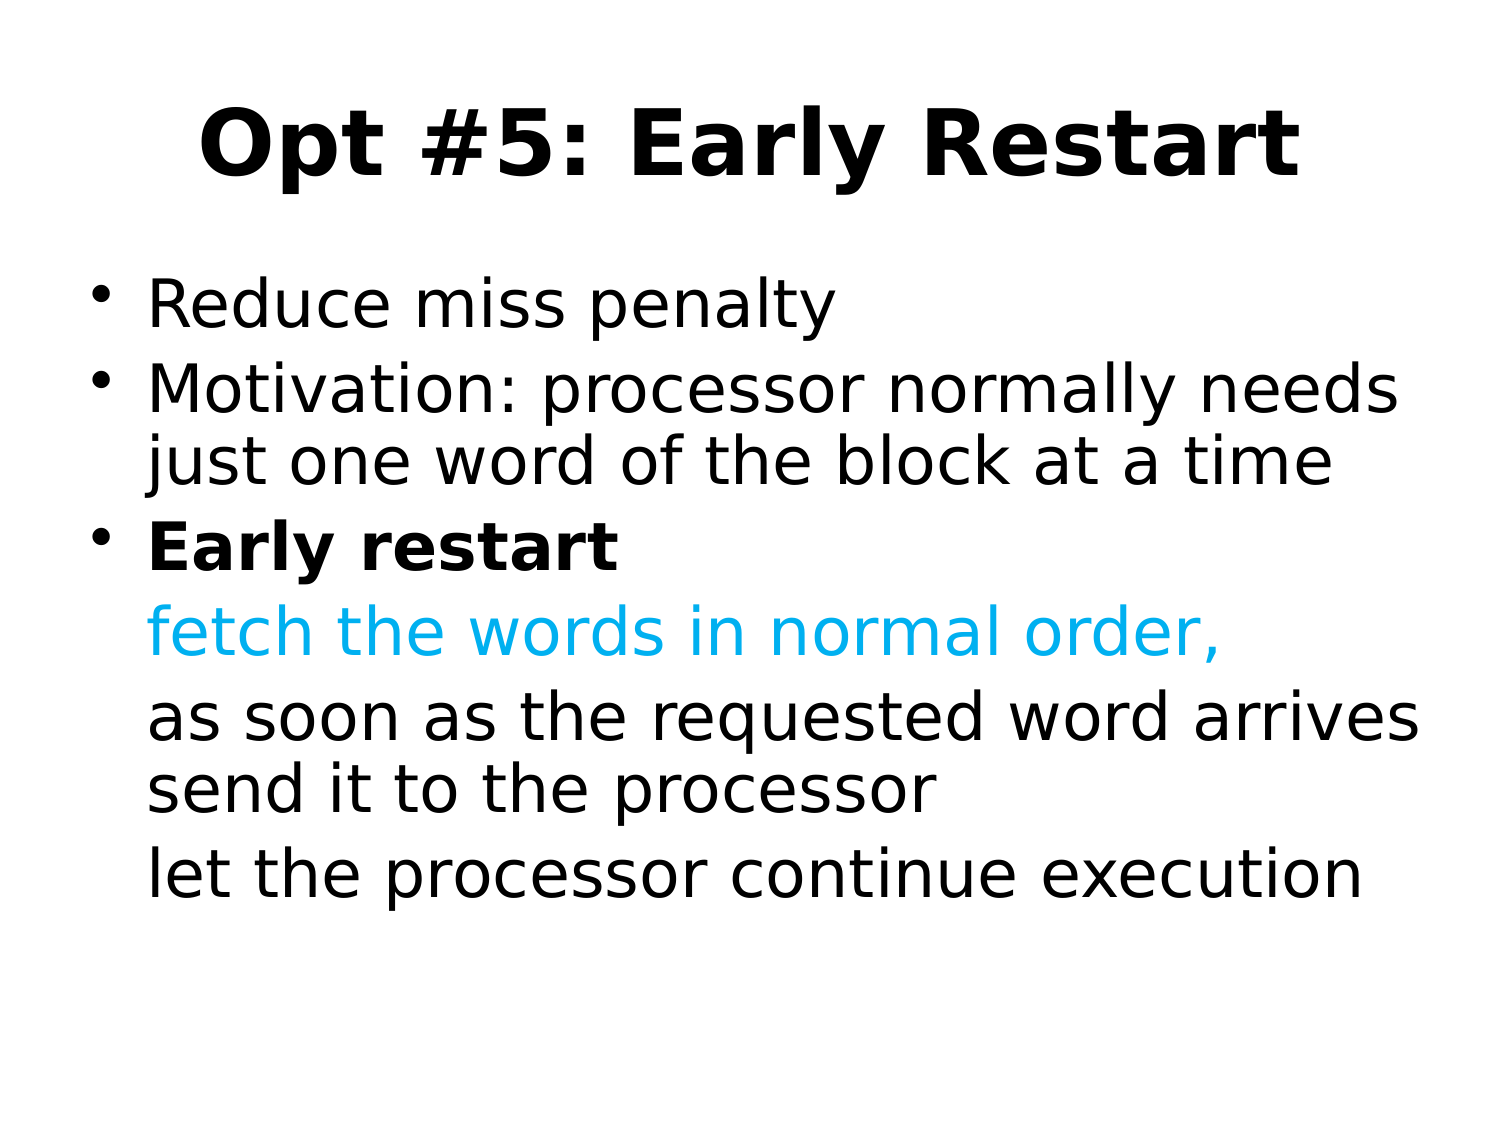

# Opt #5: Early Restart
Reduce miss penalty
Motivation: processor normally needs just one word of the block at a time
Early restart
	fetch the words in normal order,
	as soon as the requested word arrives send it to the processor
	let the processor continue execution